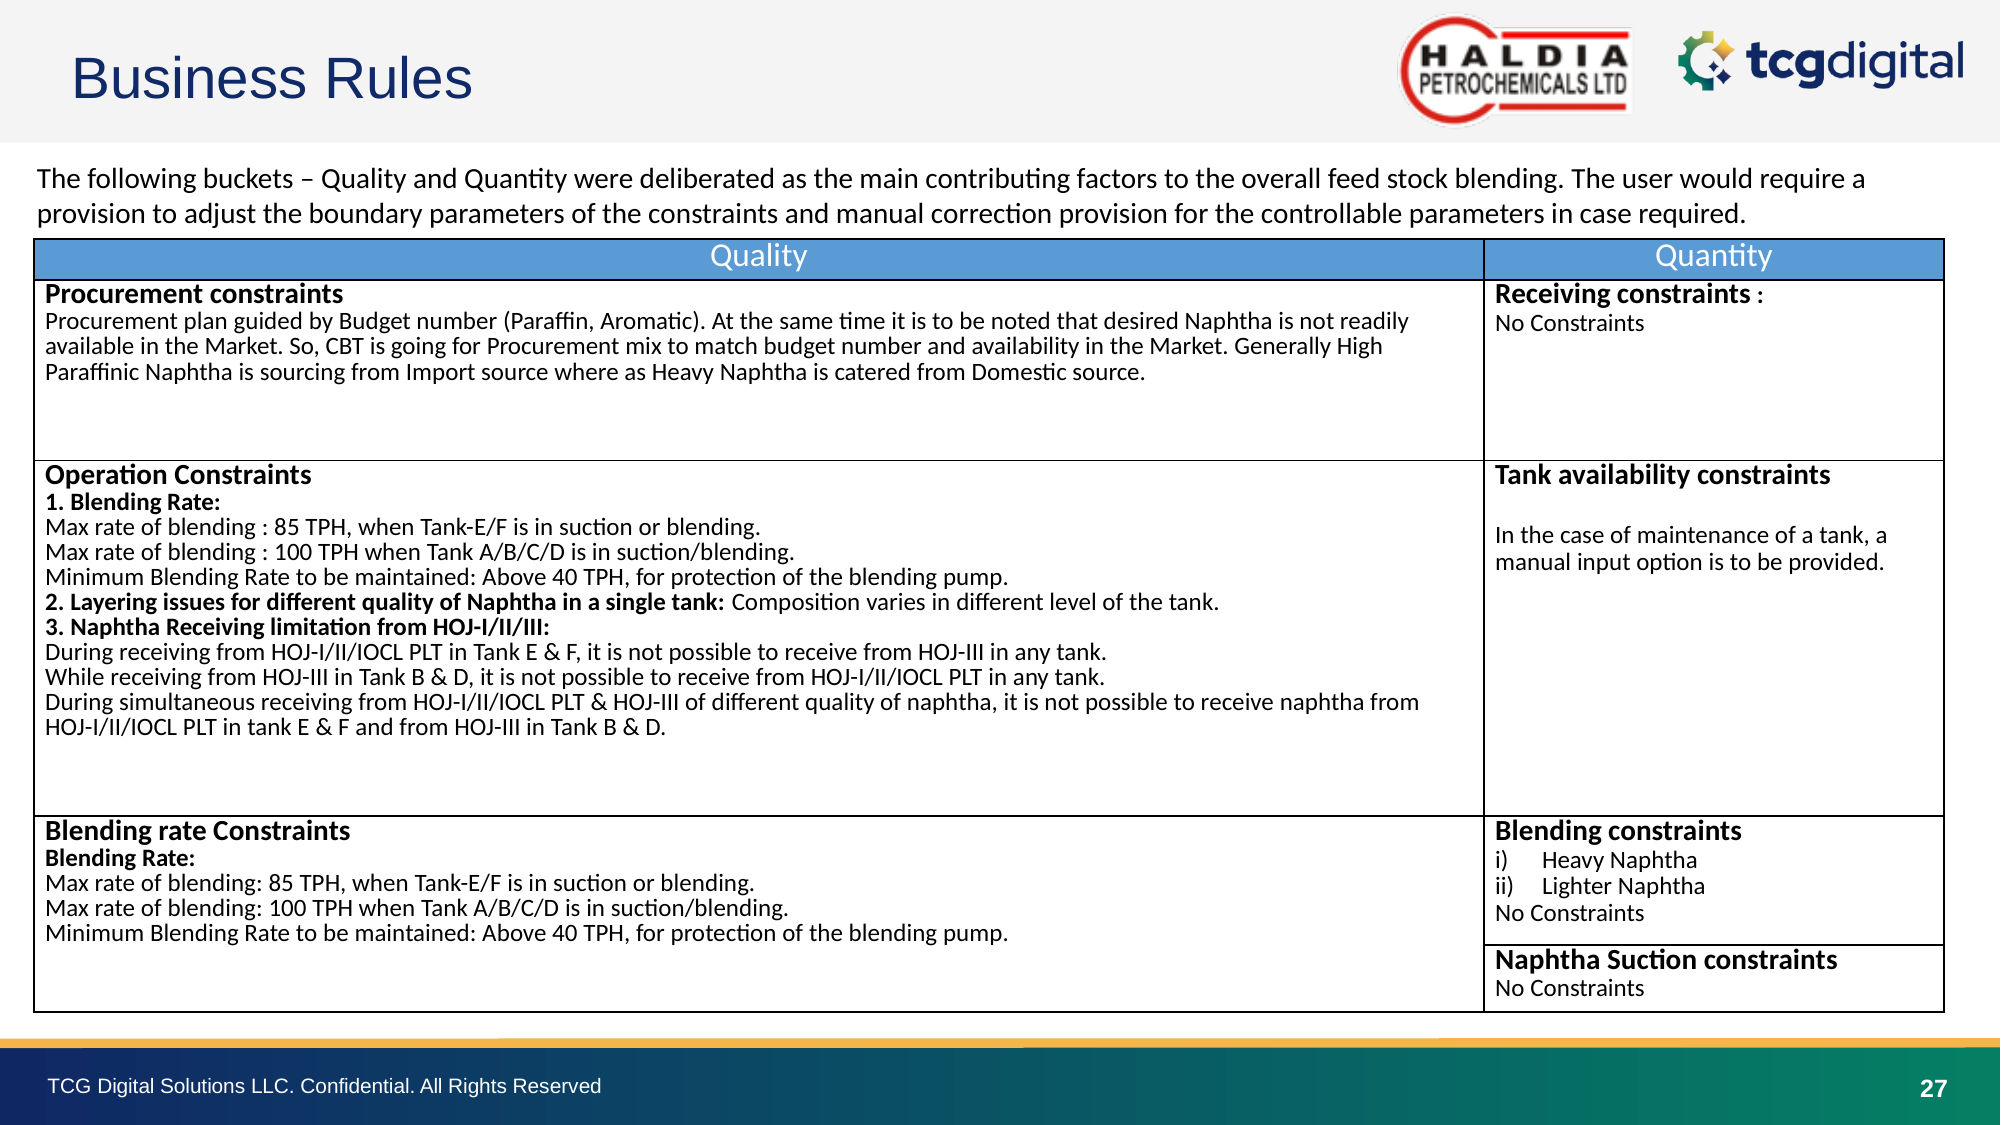

Business Rules

The following buckets – Quality and Quantity were deliberated as the main contributing factors to the overall feed stock blending. The user would require a provision to adjust the boundary parameters of the constraints and manual correction provision for the controllable parameters in case required.
| Quality | Quantity |
| --- | --- |
| Procurement constraints Procurement plan guided by Budget number (Paraffin, Aromatic). At the same time it is to be noted that desired Naphtha is not readily available in the Market. So, CBT is going for Procurement mix to match budget number and availability in the Market. Generally High Paraffinic Naphtha is sourcing from Import source where as Heavy Naphtha is catered from Domestic source. | Receiving constraints : No Constraints |
| Operation Constraints 1. Blending Rate: Max rate of blending : 85 TPH, when Tank-E/F is in suction or blending. Max rate of blending : 100 TPH when Tank A/B/C/D is in suction/blending. Minimum Blending Rate to be maintained: Above 40 TPH, for protection of the blending pump. 2. Layering issues for different quality of Naphtha in a single tank: Composition varies in different level of the tank. 3. Naphtha Receiving limitation from HOJ-I/II/III: During receiving from HOJ-I/II/IOCL PLT in Tank E & F, it is not possible to receive from HOJ-III in any tank. While receiving from HOJ-III in Tank B & D, it is not possible to receive from HOJ-I/II/IOCL PLT in any tank. During simultaneous receiving from HOJ-I/II/IOCL PLT & HOJ-III of different quality of naphtha, it is not possible to receive naphtha from HOJ-I/II/IOCL PLT in tank E & F and from HOJ-III in Tank B & D. | Tank availability constraints In the case of maintenance of a tank, a manual input option is to be provided. |
| Blending rate Constraints Blending Rate: Max rate of blending: 85 TPH, when Tank-E/F is in suction or blending. Max rate of blending: 100 TPH when Tank A/B/C/D is in suction/blending. Minimum Blending Rate to be maintained: Above 40 TPH, for protection of the blending pump. | Blending constraints Heavy Naphtha Lighter Naphtha No Constraints |
|  | Naphtha Suction constraints No Constraints |